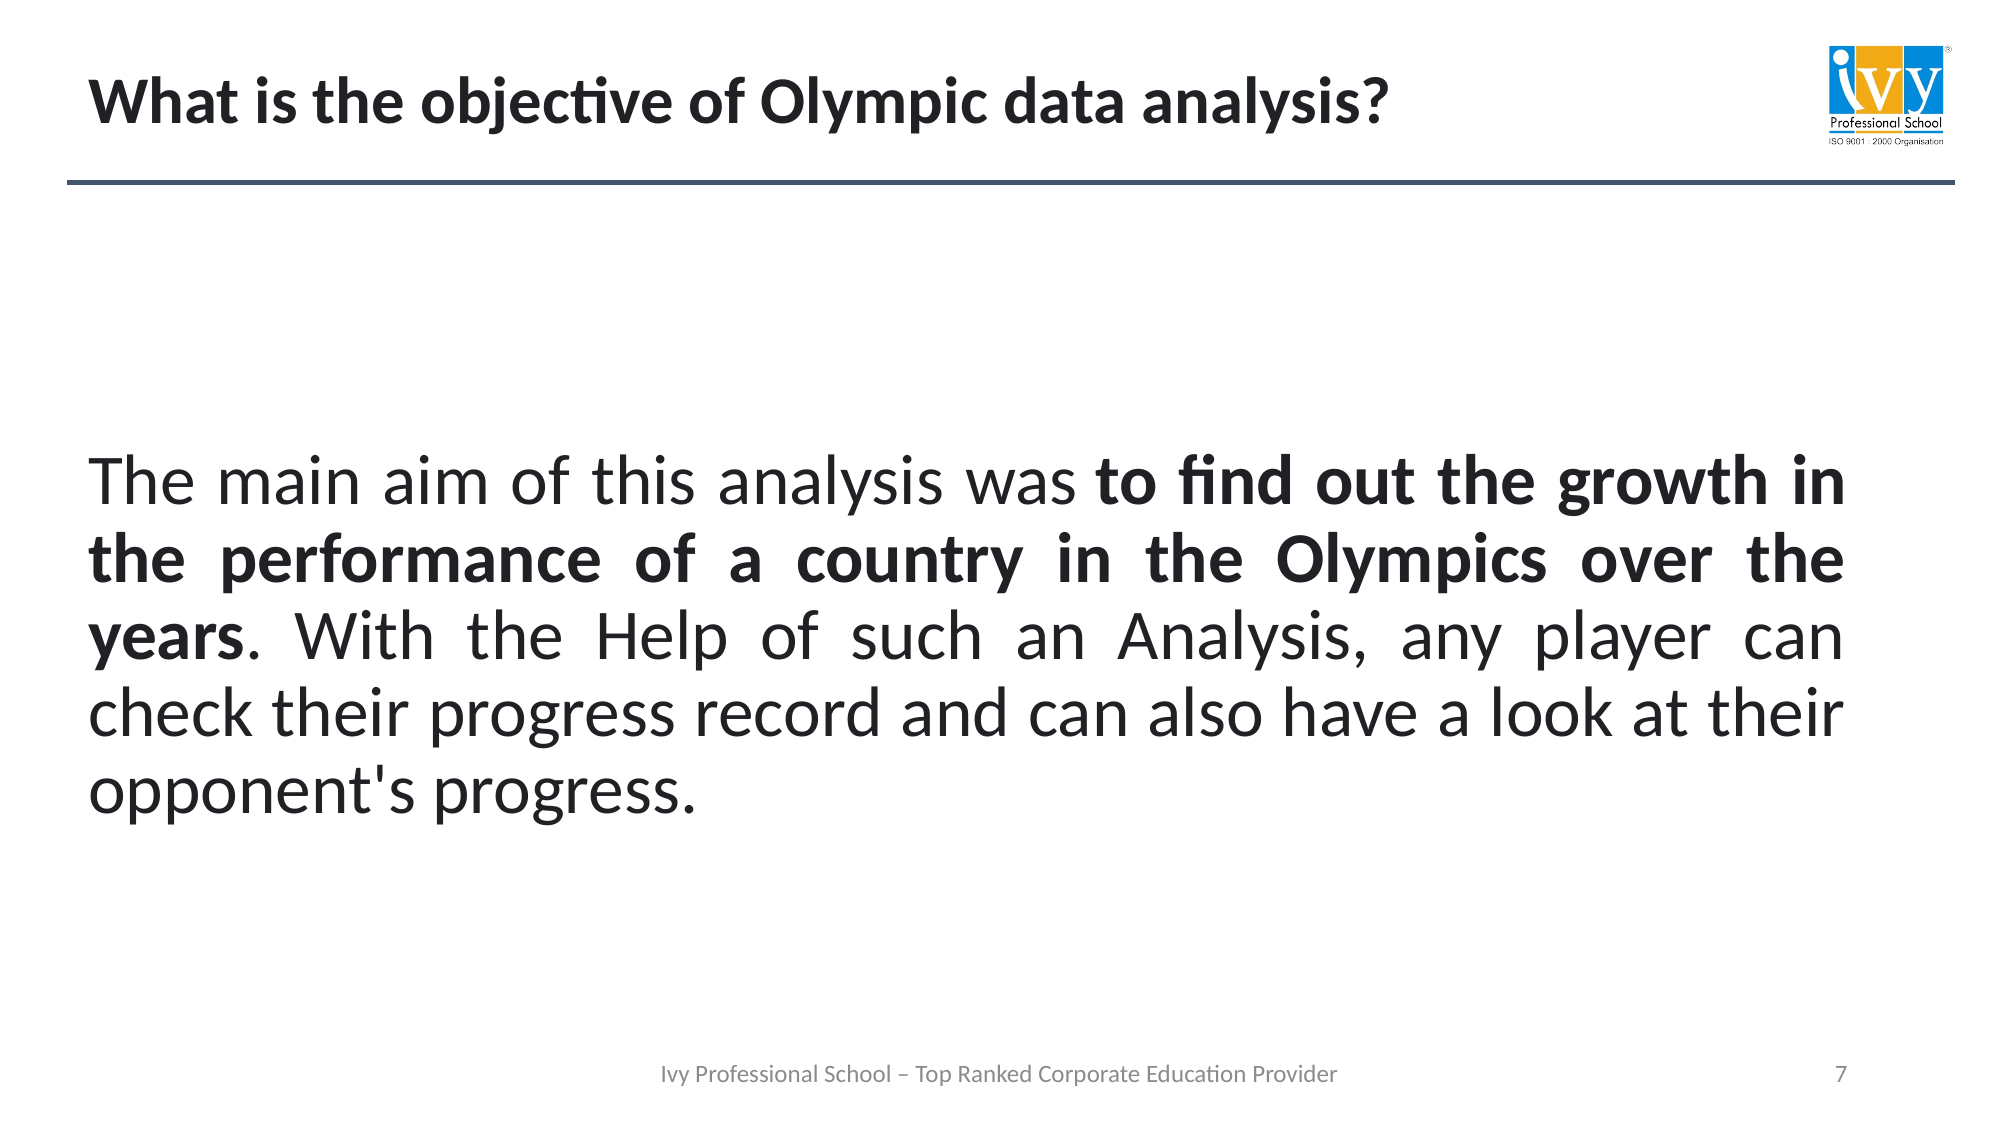

# What is the objective of Olympic data analysis?

The main aim of this analysis was to find out the growth in the performance of a country in the Olympics over the years. With the Help of such an Analysis, any player can check their progress record and can also have a look at their opponent's progress.

7